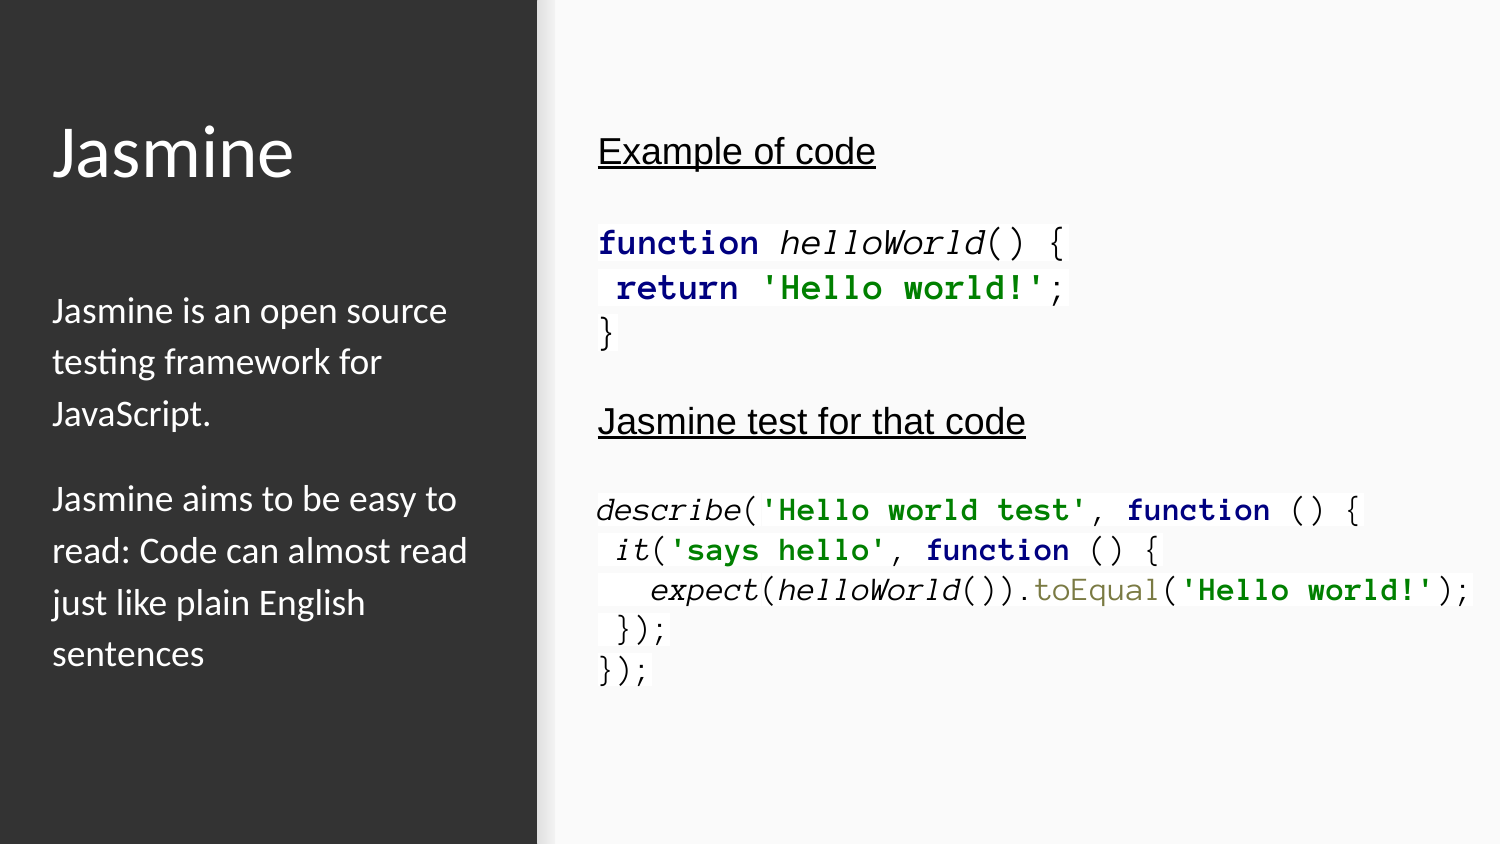

# Jasmine
Example of code

function helloWorld() {
 return 'Hello world!';
}

Jasmine test for that code

describe('Hello world test', function () {
 it('says hello', function () {
   expect(helloWorld()).toEqual('Hello world!');
 });
});

Jasmine is an open source testing framework for JavaScript.
Jasmine aims to be easy to read: Code can almost read just like plain English sentences